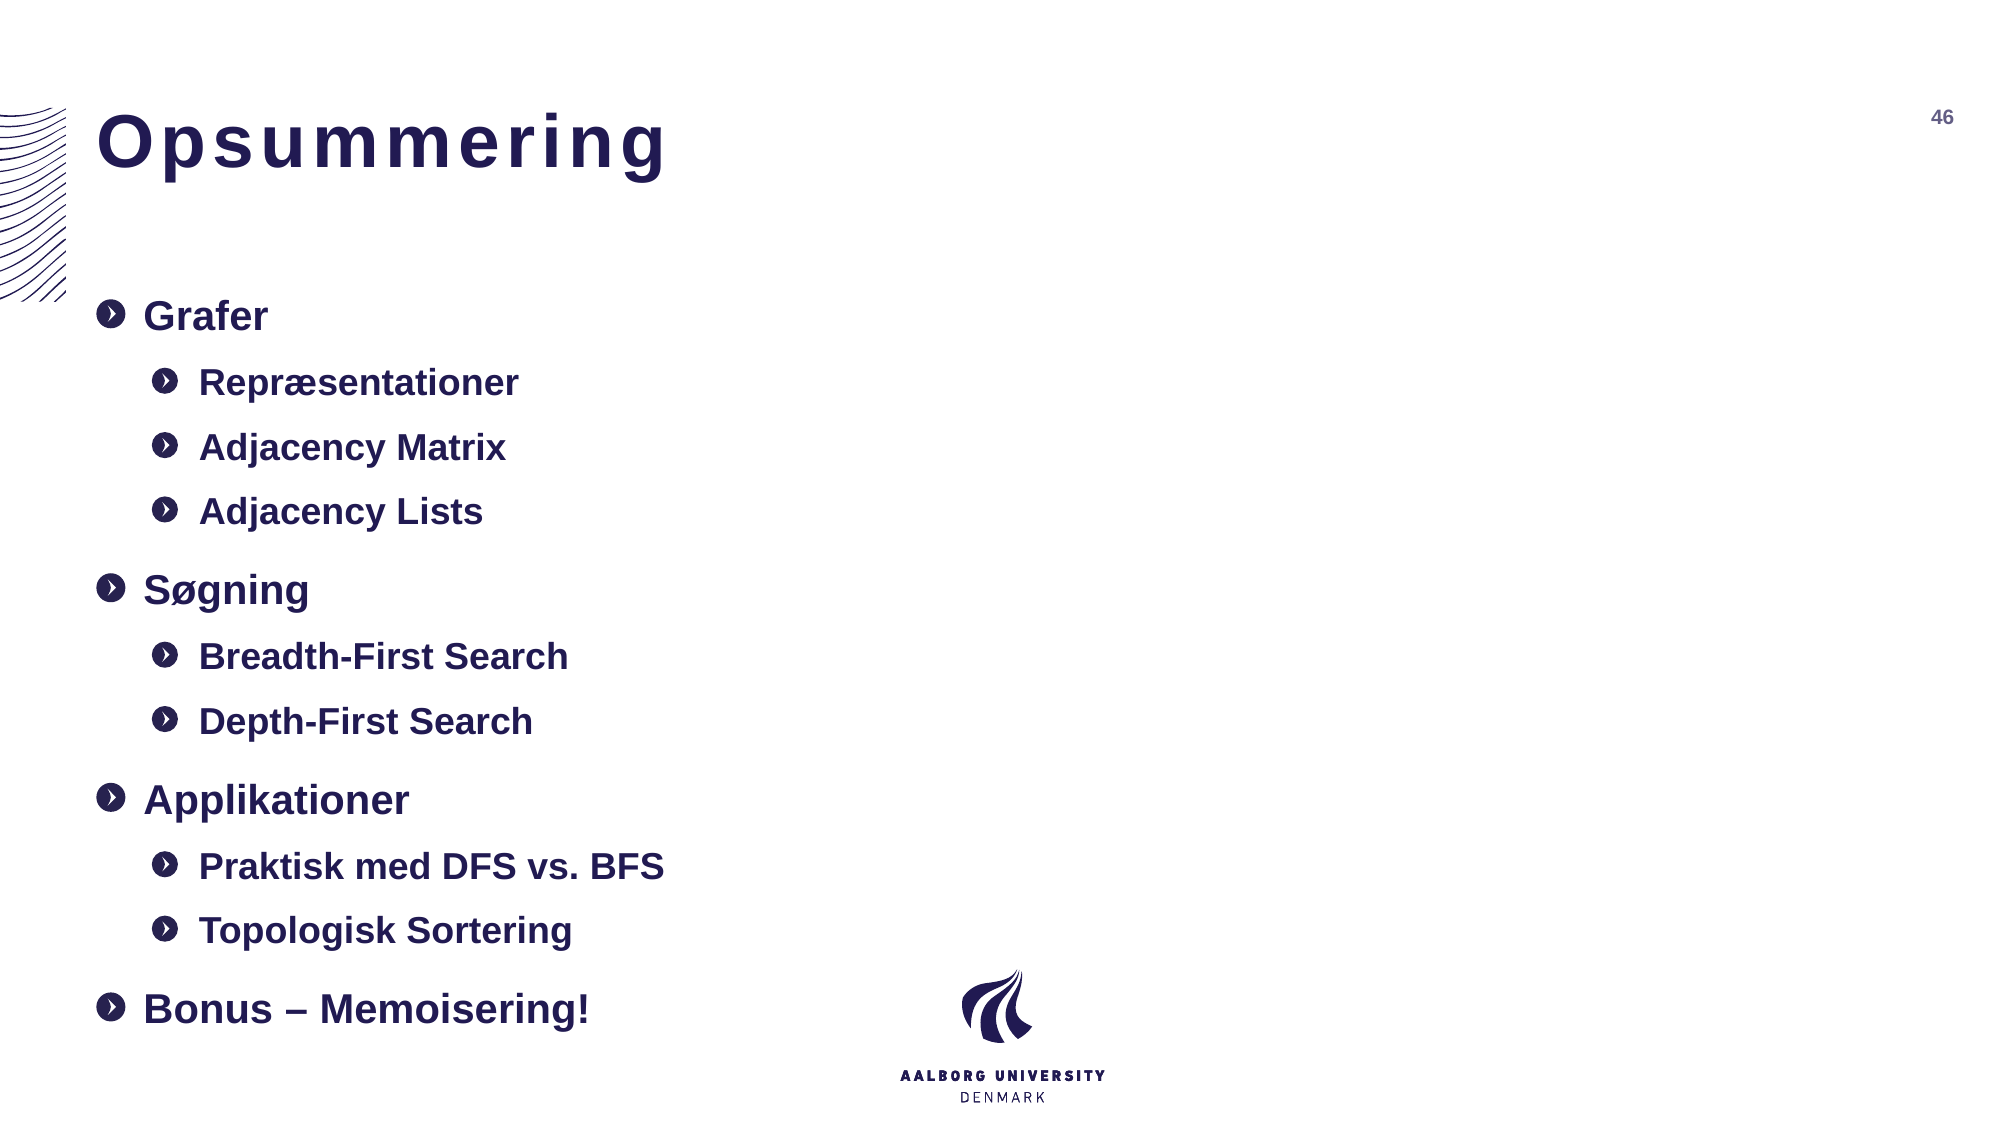

# Opsummering
46
Grafer
Repræsentationer
Adjacency Matrix
Adjacency Lists
Søgning
Breadth-First Search
Depth-First Search
Applikationer
Praktisk med DFS vs. BFS
Topologisk Sortering
Bonus – Memoisering!